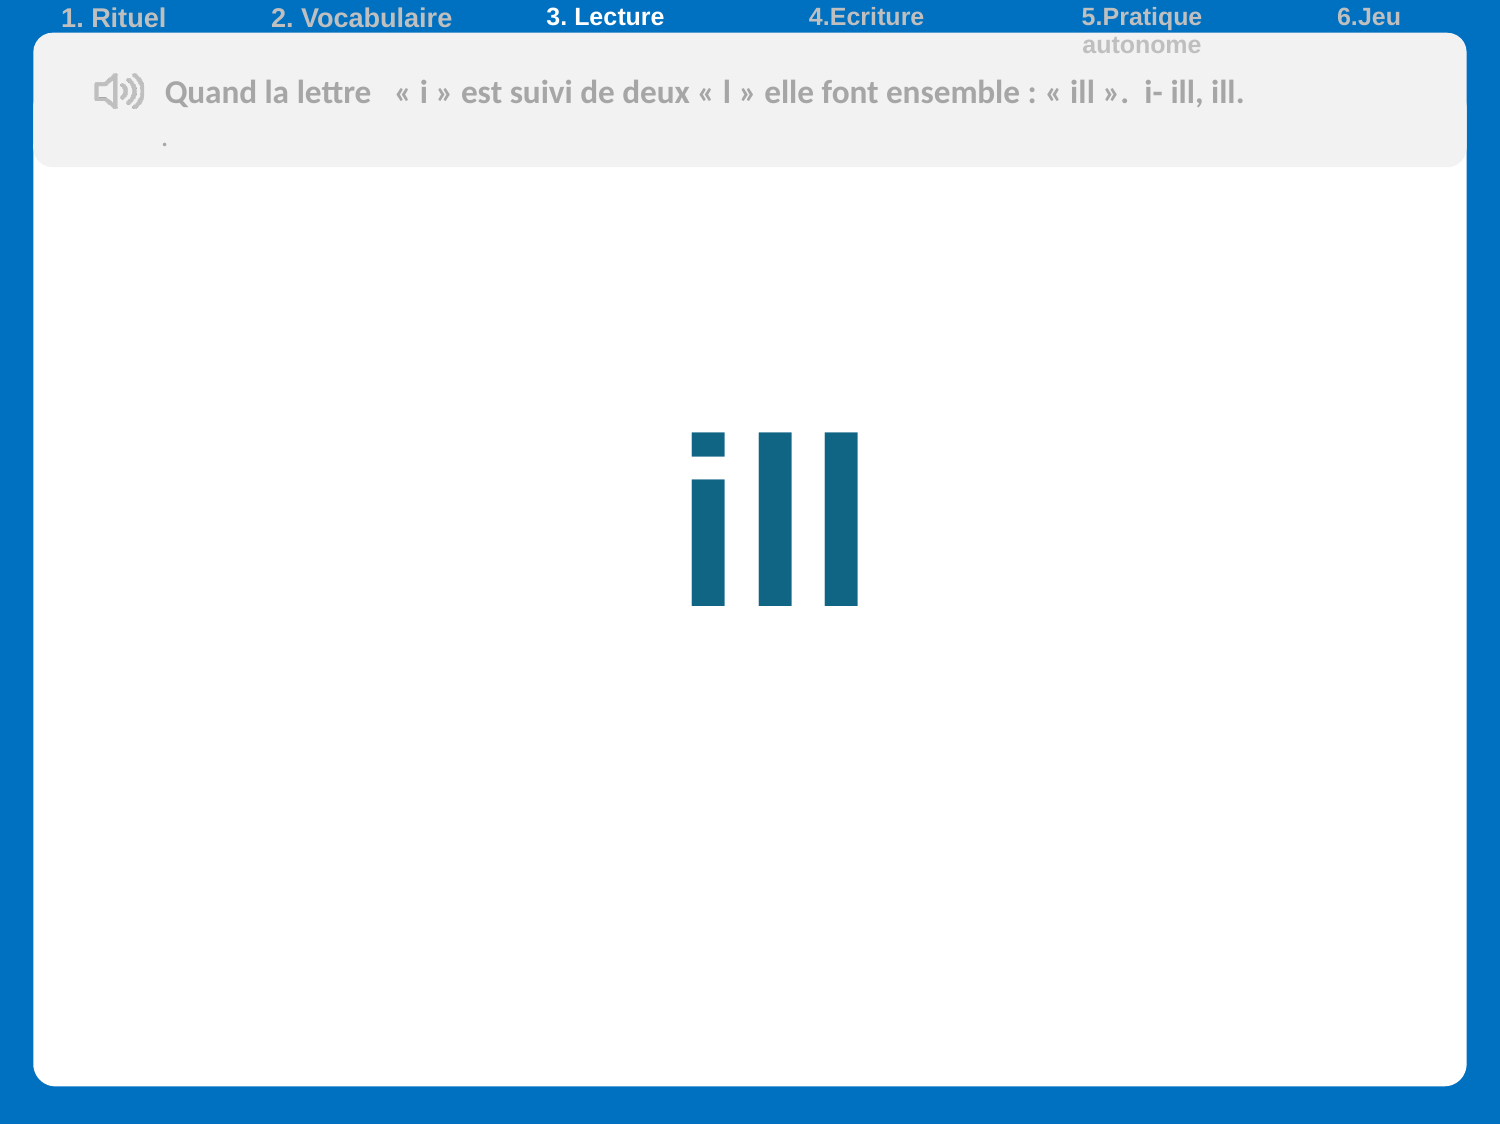

| 1. Rituel | 2. Vocabulaire | 3. Lecture | 4.Ecriture | 5.Pratique autonome | 6.Jeu |
| --- | --- | --- | --- | --- | --- |

Quand la lettre   « i » est suivi de deux « l » elle font ensemble : « ill ».  i- ill, ill.

.
  ill